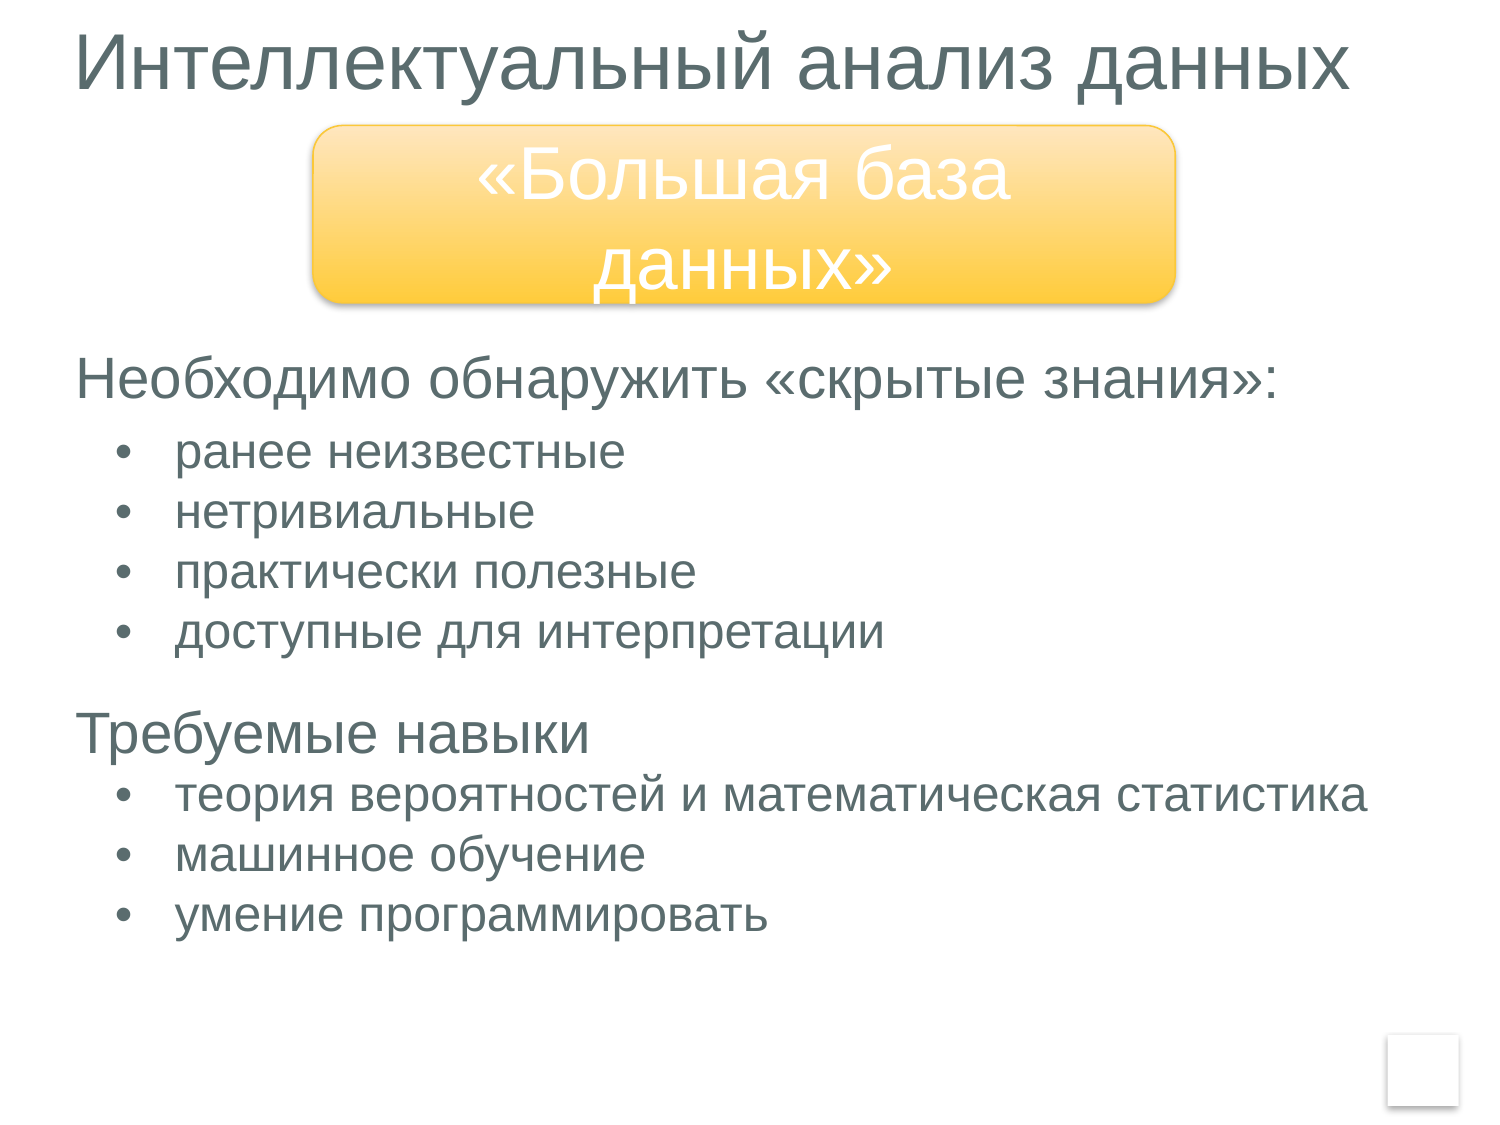

Интеллектуальный анализ данных
# Свободная атмосфера
«Большая база данных»
Необходимо обнаружить «скрытые знания»:
•   ранее неизвестные
•   нетривиальные
•   практически полезные
•   доступные для интерпретации
Требуемые навыки
•   теория вероятностей и математическая статистика
•   машинное обучение
•   умение программировать